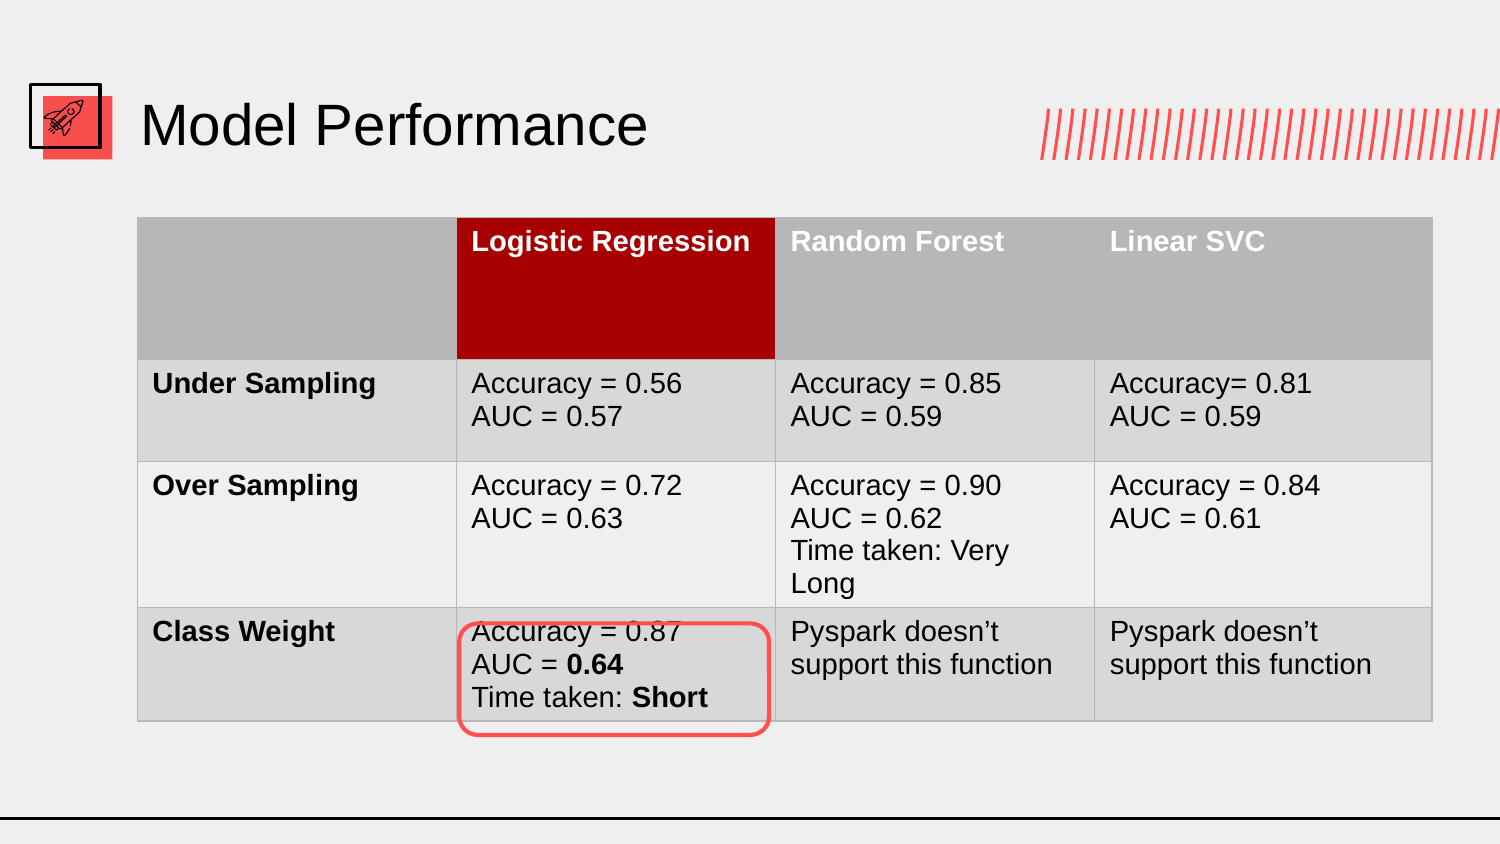

# Model Performance

|  | Logistic Regression | Random Forest | Linear SVC |
| --- | --- | --- | --- |
| Under Sampling | Accuracy = 0.56 AUC = 0.57 | Accuracy = 0.85 AUC = 0.59 | Accuracy= 0.81 AUC = 0.59 |
| Over Sampling | Accuracy = 0.72 AUC = 0.63 | Accuracy = 0.90 AUC = 0.62 Time taken: Very Long | Accuracy = 0.84 AUC = 0.61 |
| Class Weight | Accuracy = 0.87 AUC = 0.64 Time taken: Short | Pyspark doesn’t support this function | Pyspark doesn’t support this function |